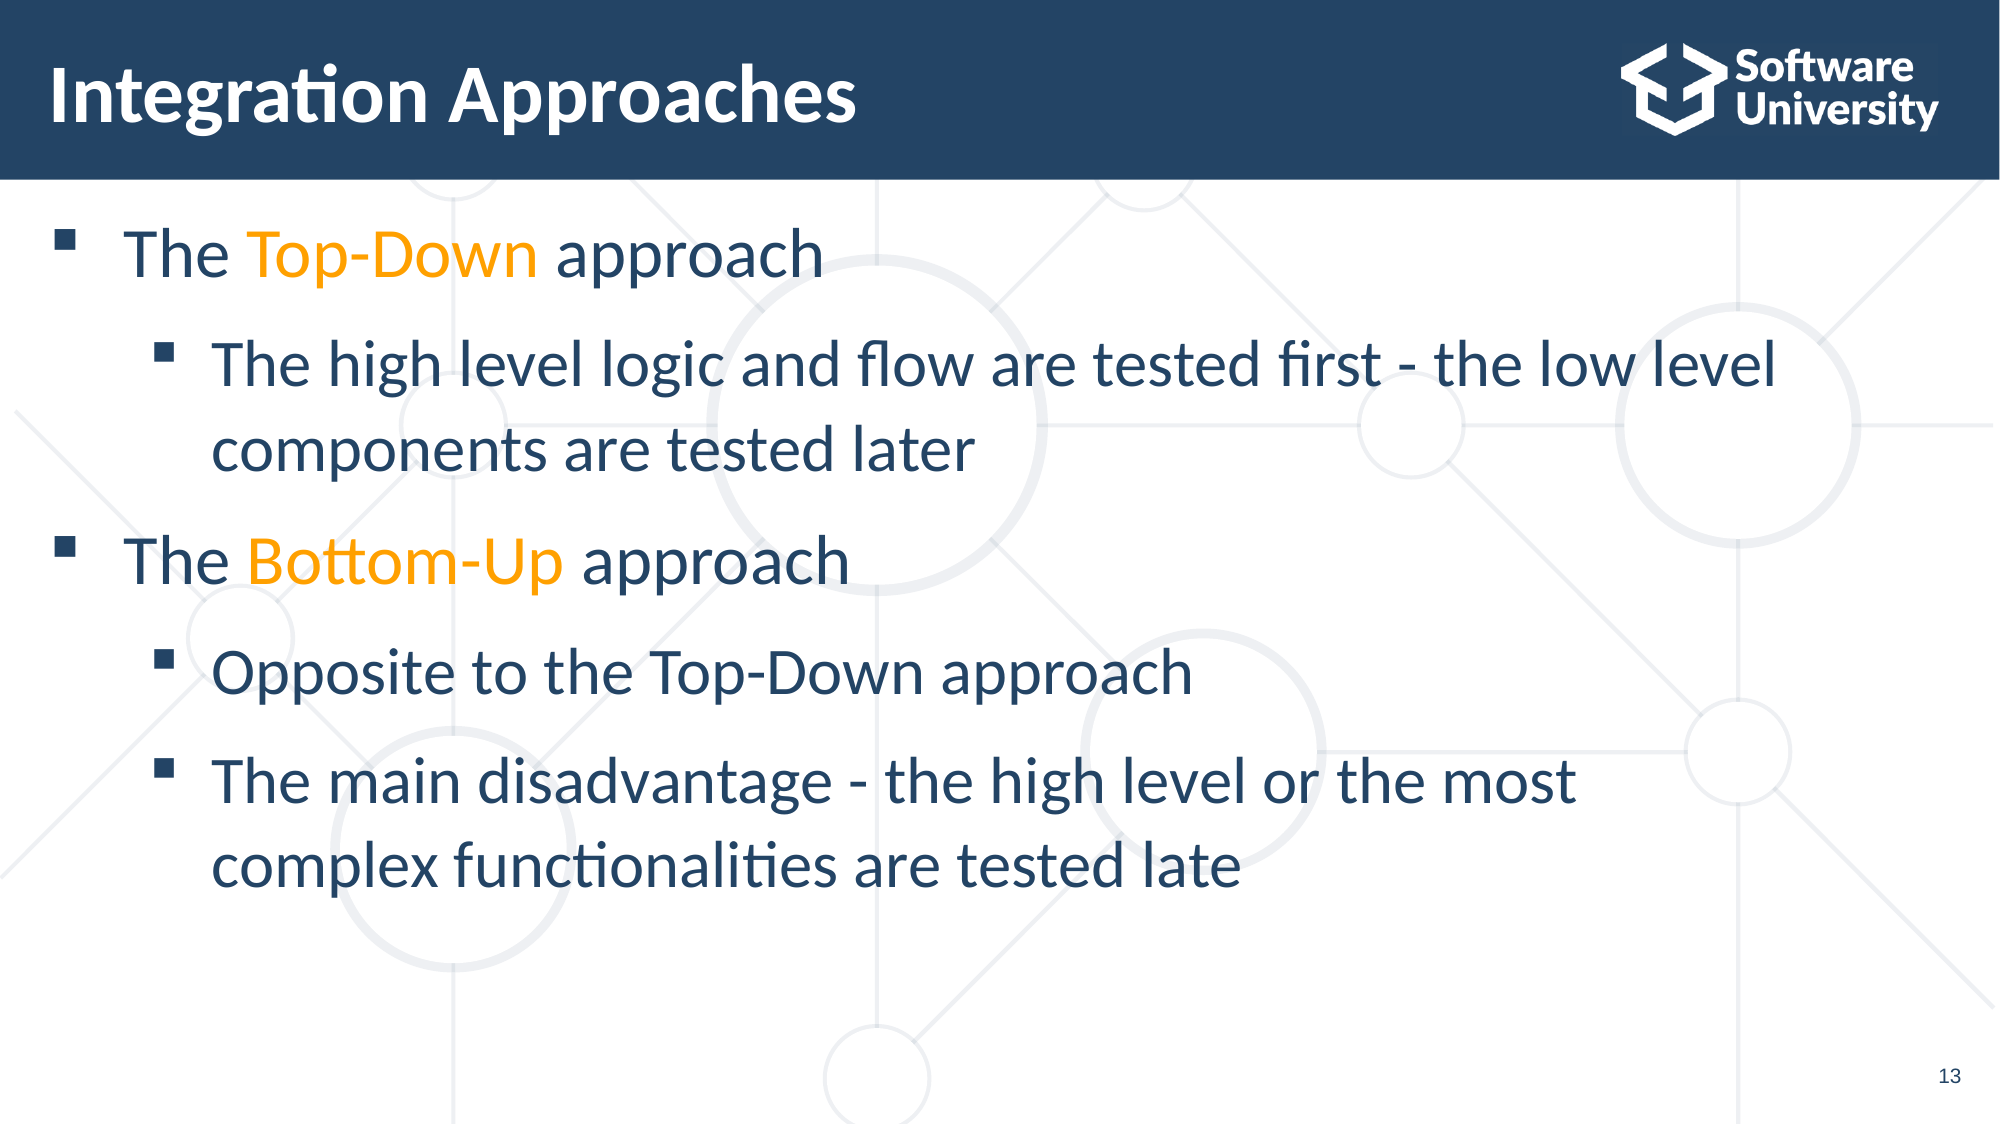

# Integration Approaches
The Top-Down approach
The high level logic and flow are tested first - the low level
components are tested later
The Bottom-Up approach
Opposite to the Top-Down approach
The main disadvantage - the high level or the most
complex functionalities are tested late
13